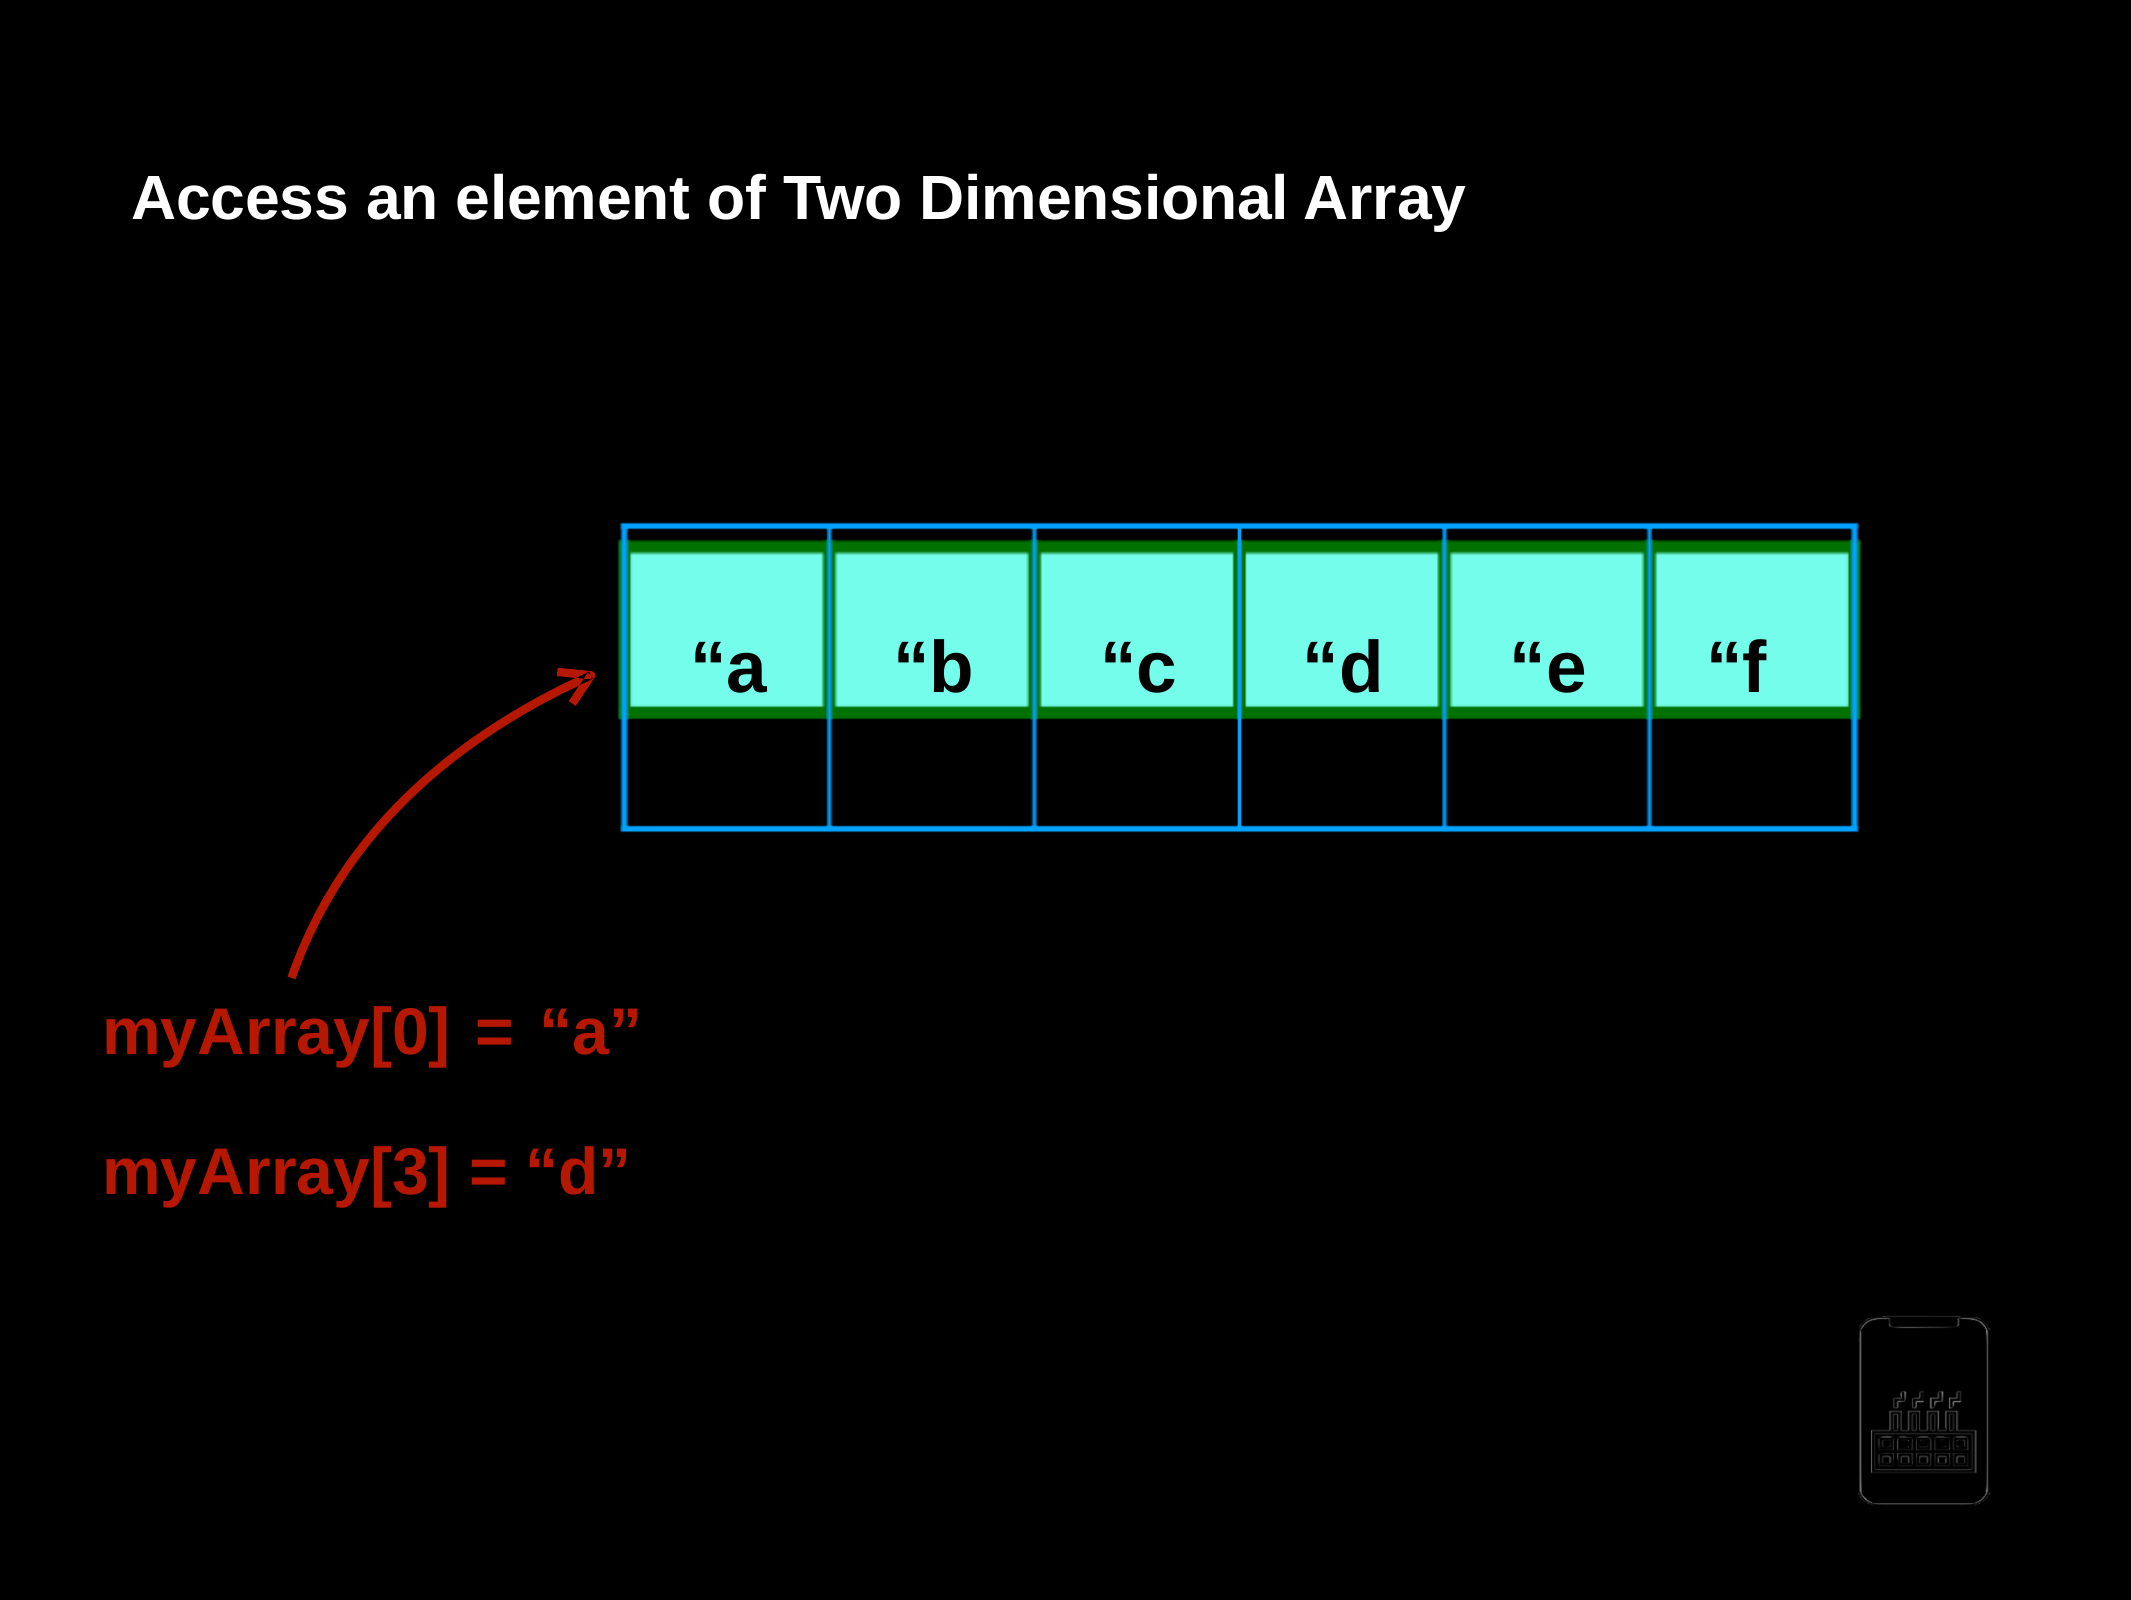

Access an element of Two Dimensional Array
For example:

“a” [0]
“b” [1]
“c” [2]
“d” [3]
“e” [4]
“f” [5]
myArray =

myArray[0] = “a” myArray[3] = “d”

AppMillers
www.appmillers.com